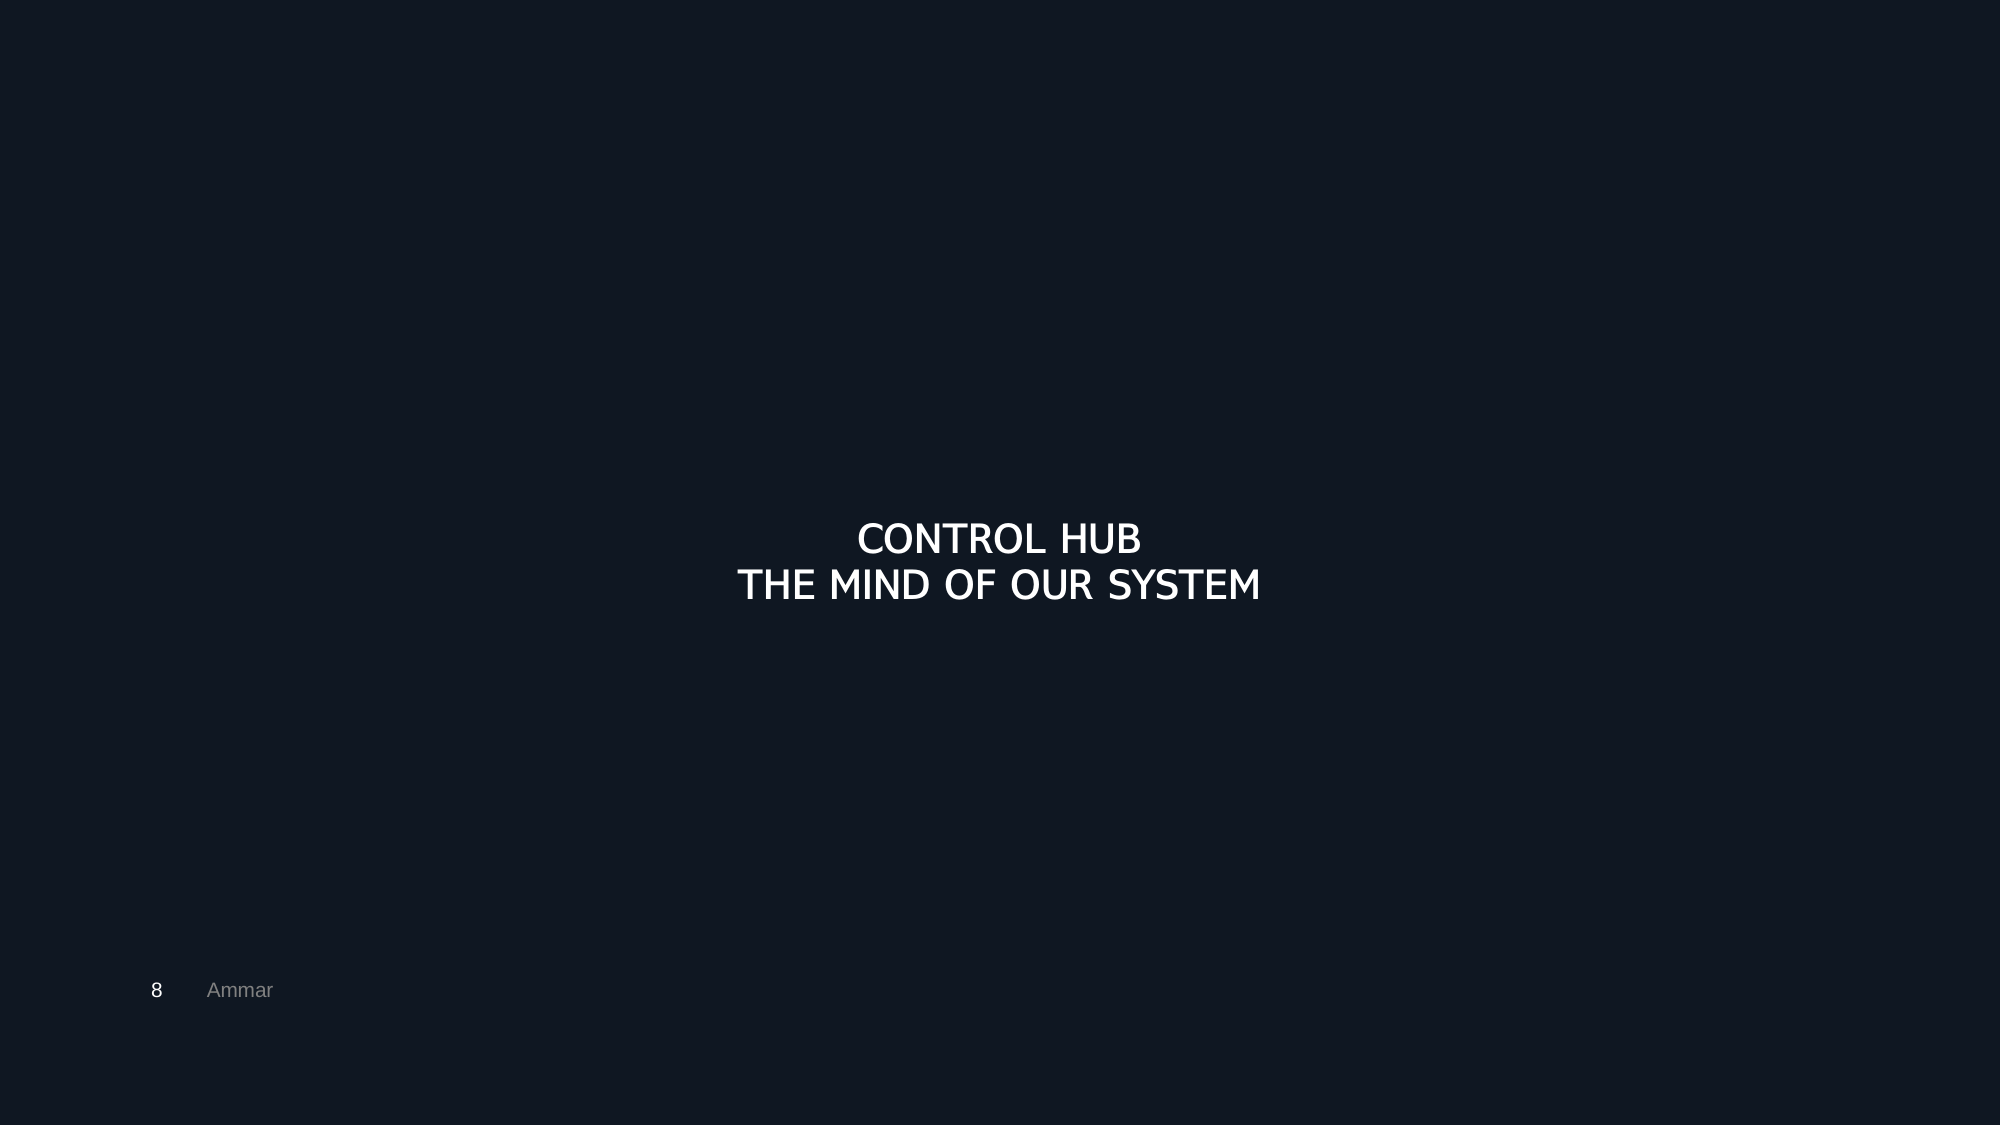

# CONTROL HUB THE MIND OF OUR SYSTEM
Ammar
8